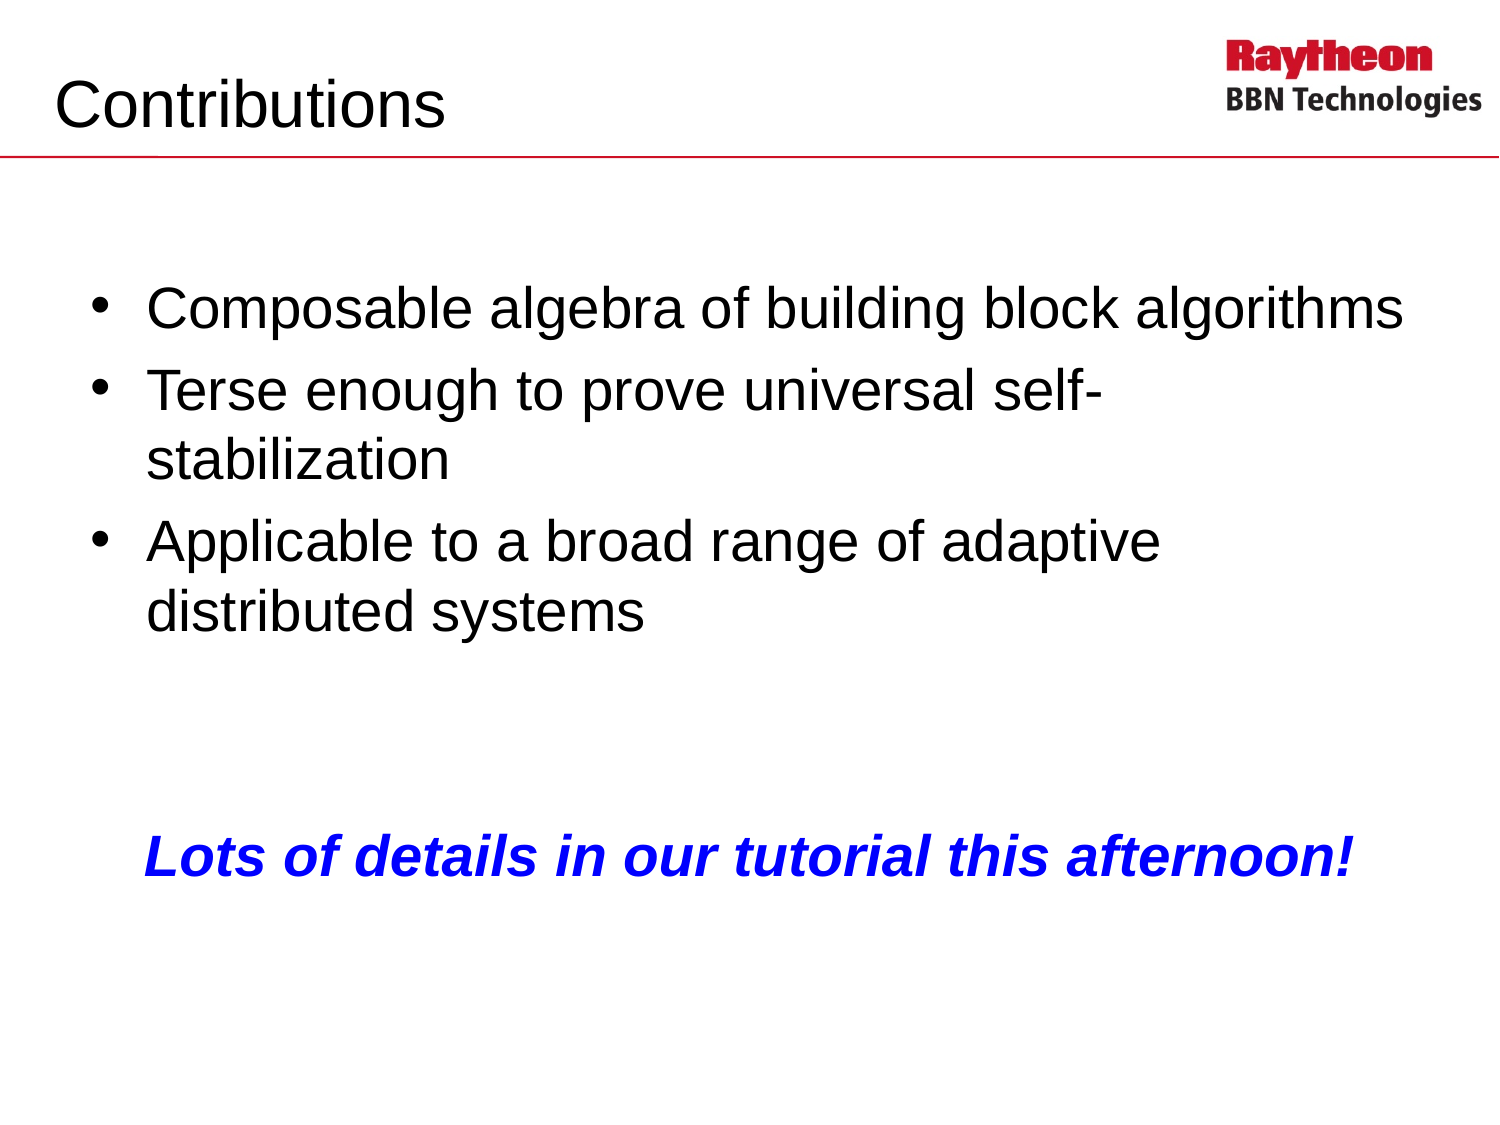

# Contributions
Composable algebra of building block algorithms
Terse enough to prove universal self-stabilization
Applicable to a broad range of adaptive distributed systems

Lots of details in our tutorial this afternoon!